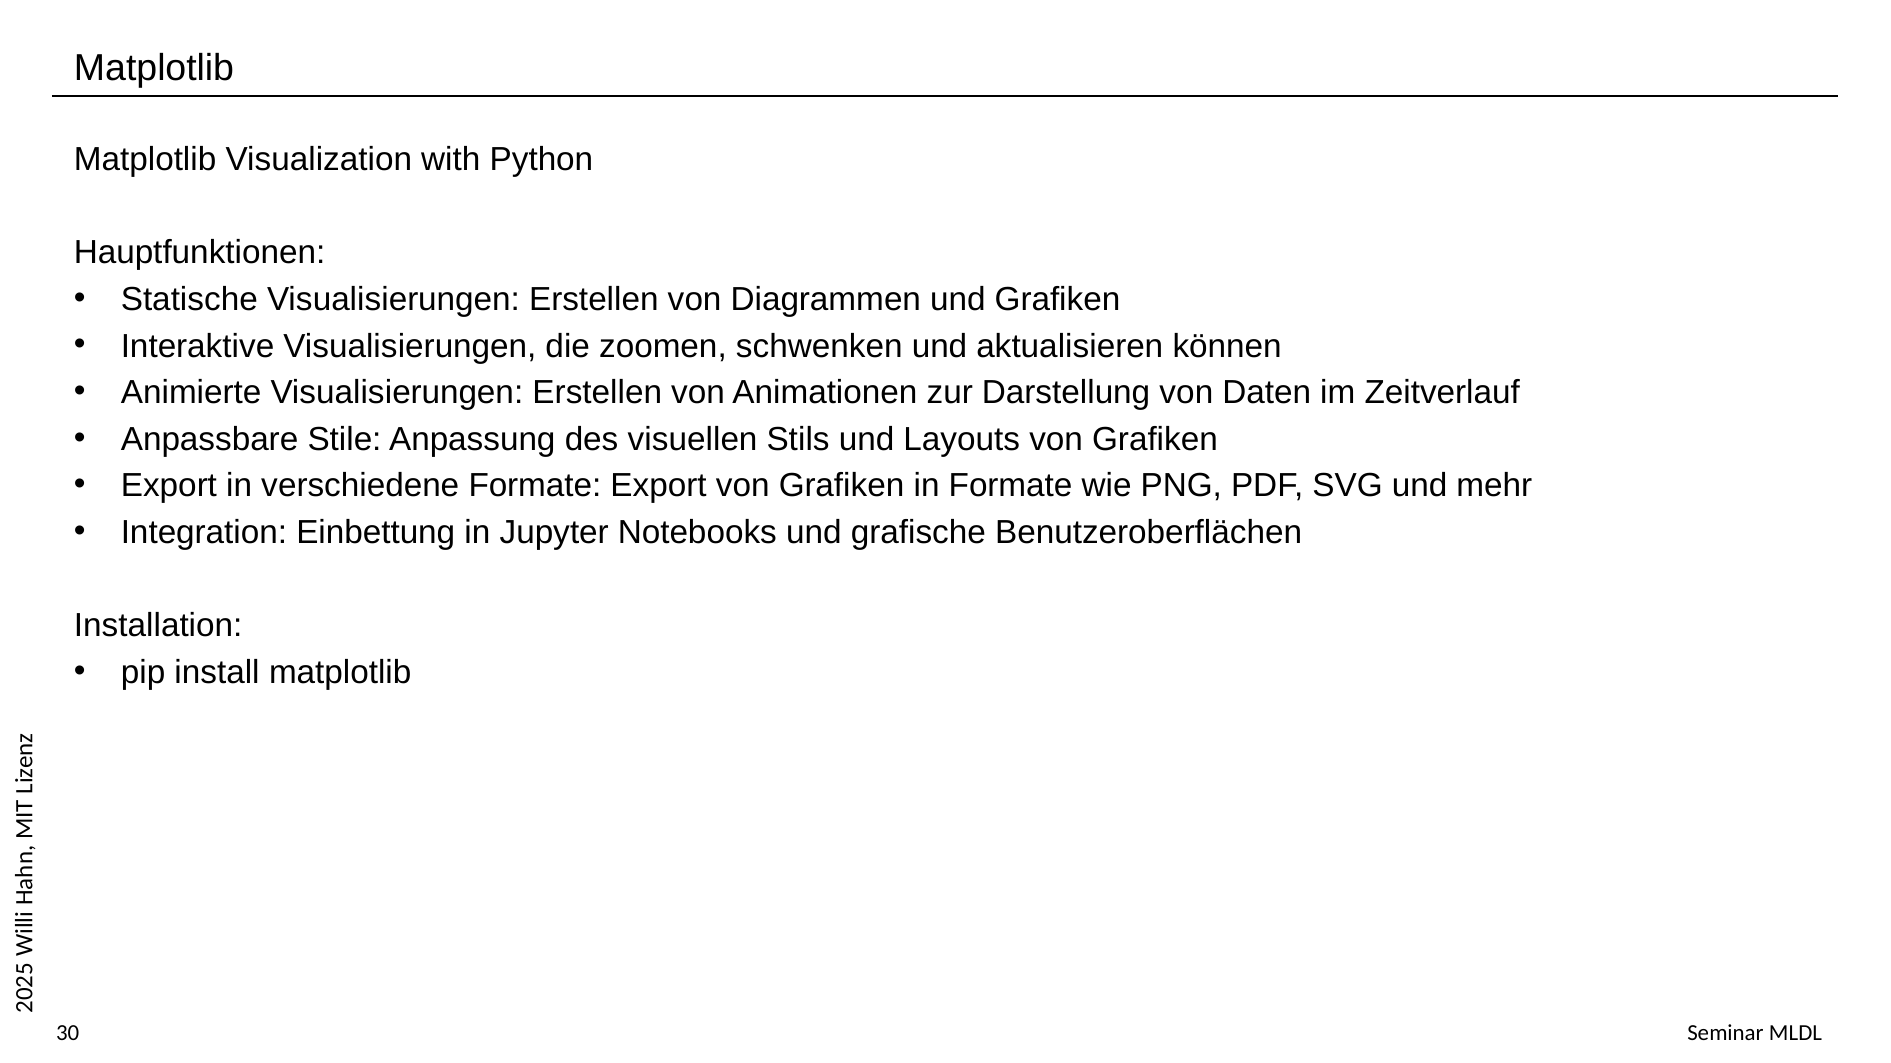

Matplotlib
Matplotlib Visualization with Python

Hauptfunktionen:
Statische Visualisierungen: Erstellen von Diagrammen und Grafiken
Interaktive Visualisierungen, die zoomen, schwenken und aktualisieren können
Animierte Visualisierungen: Erstellen von Animationen zur Darstellung von Daten im Zeitverlauf
Anpassbare Stile: Anpassung des visuellen Stils und Layouts von Grafiken
Export in verschiedene Formate: Export von Grafiken in Formate wie PNG, PDF, SVG und mehr
Integration: Einbettung in Jupyter Notebooks und grafische Benutzeroberflächen

Installation:
pip install matplotlib